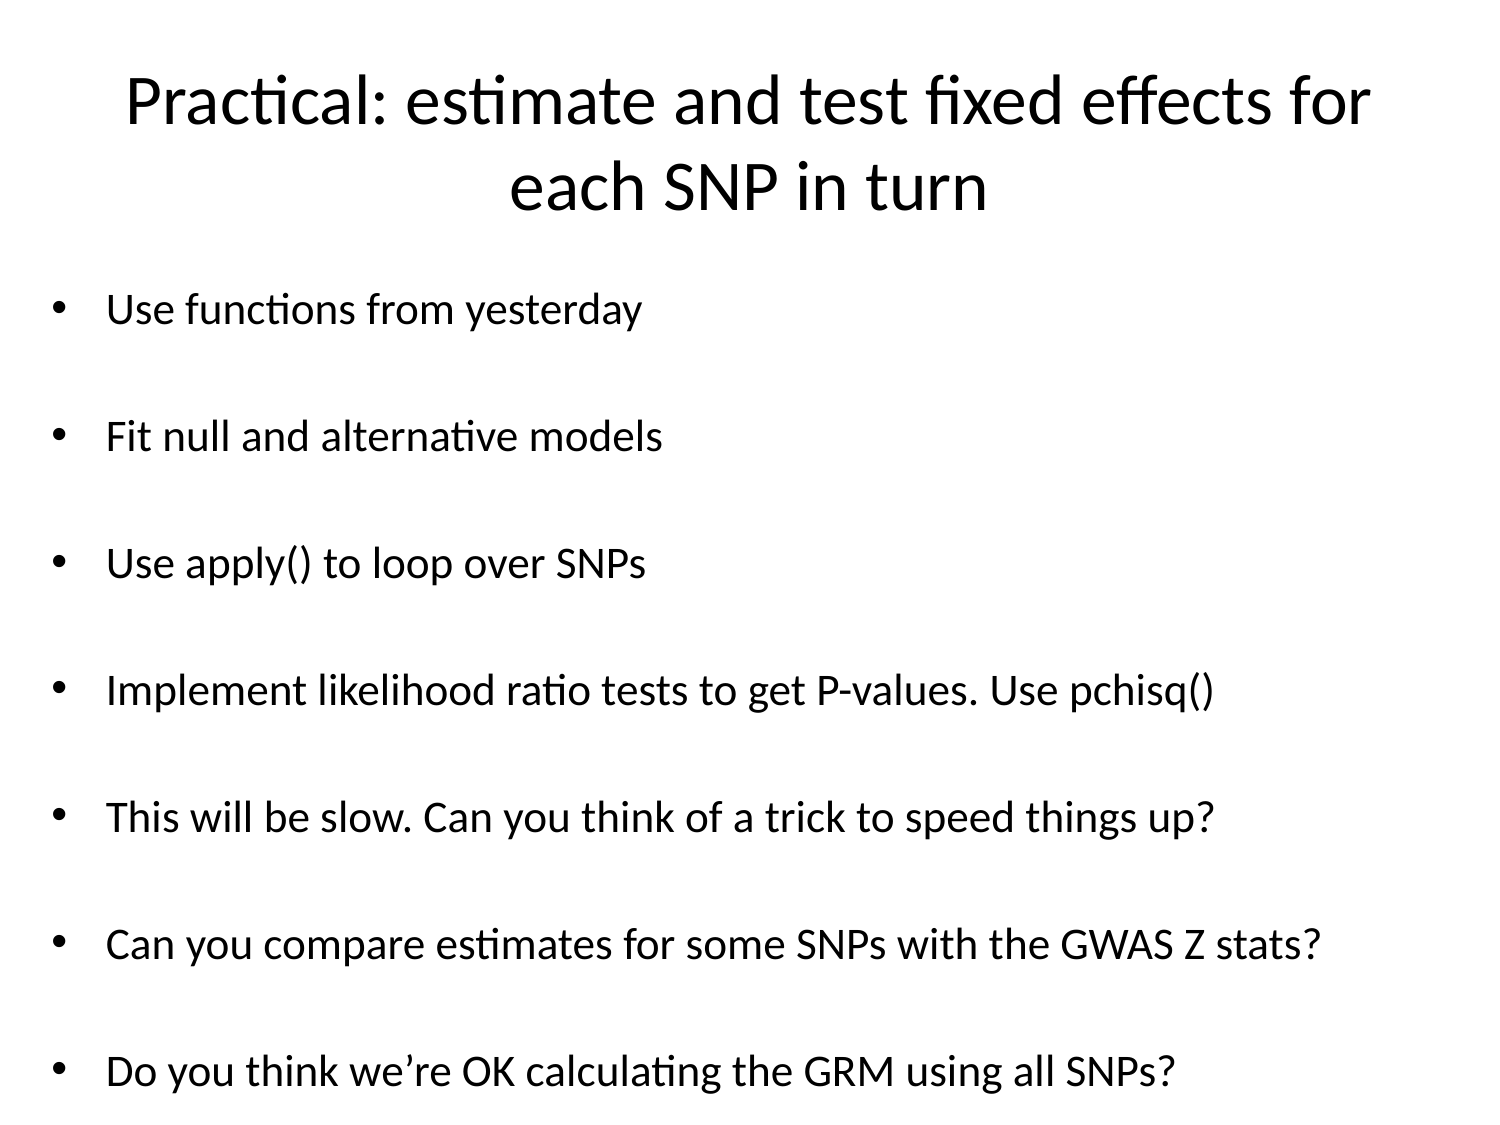

# Practical: estimate and test fixed effects for each SNP in turn
Use functions from yesterday

Fit null and alternative models

Use apply() to loop over SNPs

Implement likelihood ratio tests to get P-values. Use pchisq()

This will be slow. Can you think of a trick to speed things up?

Can you compare estimates for some SNPs with the GWAS Z stats?

Do you think we’re OK calculating the GRM using all SNPs?